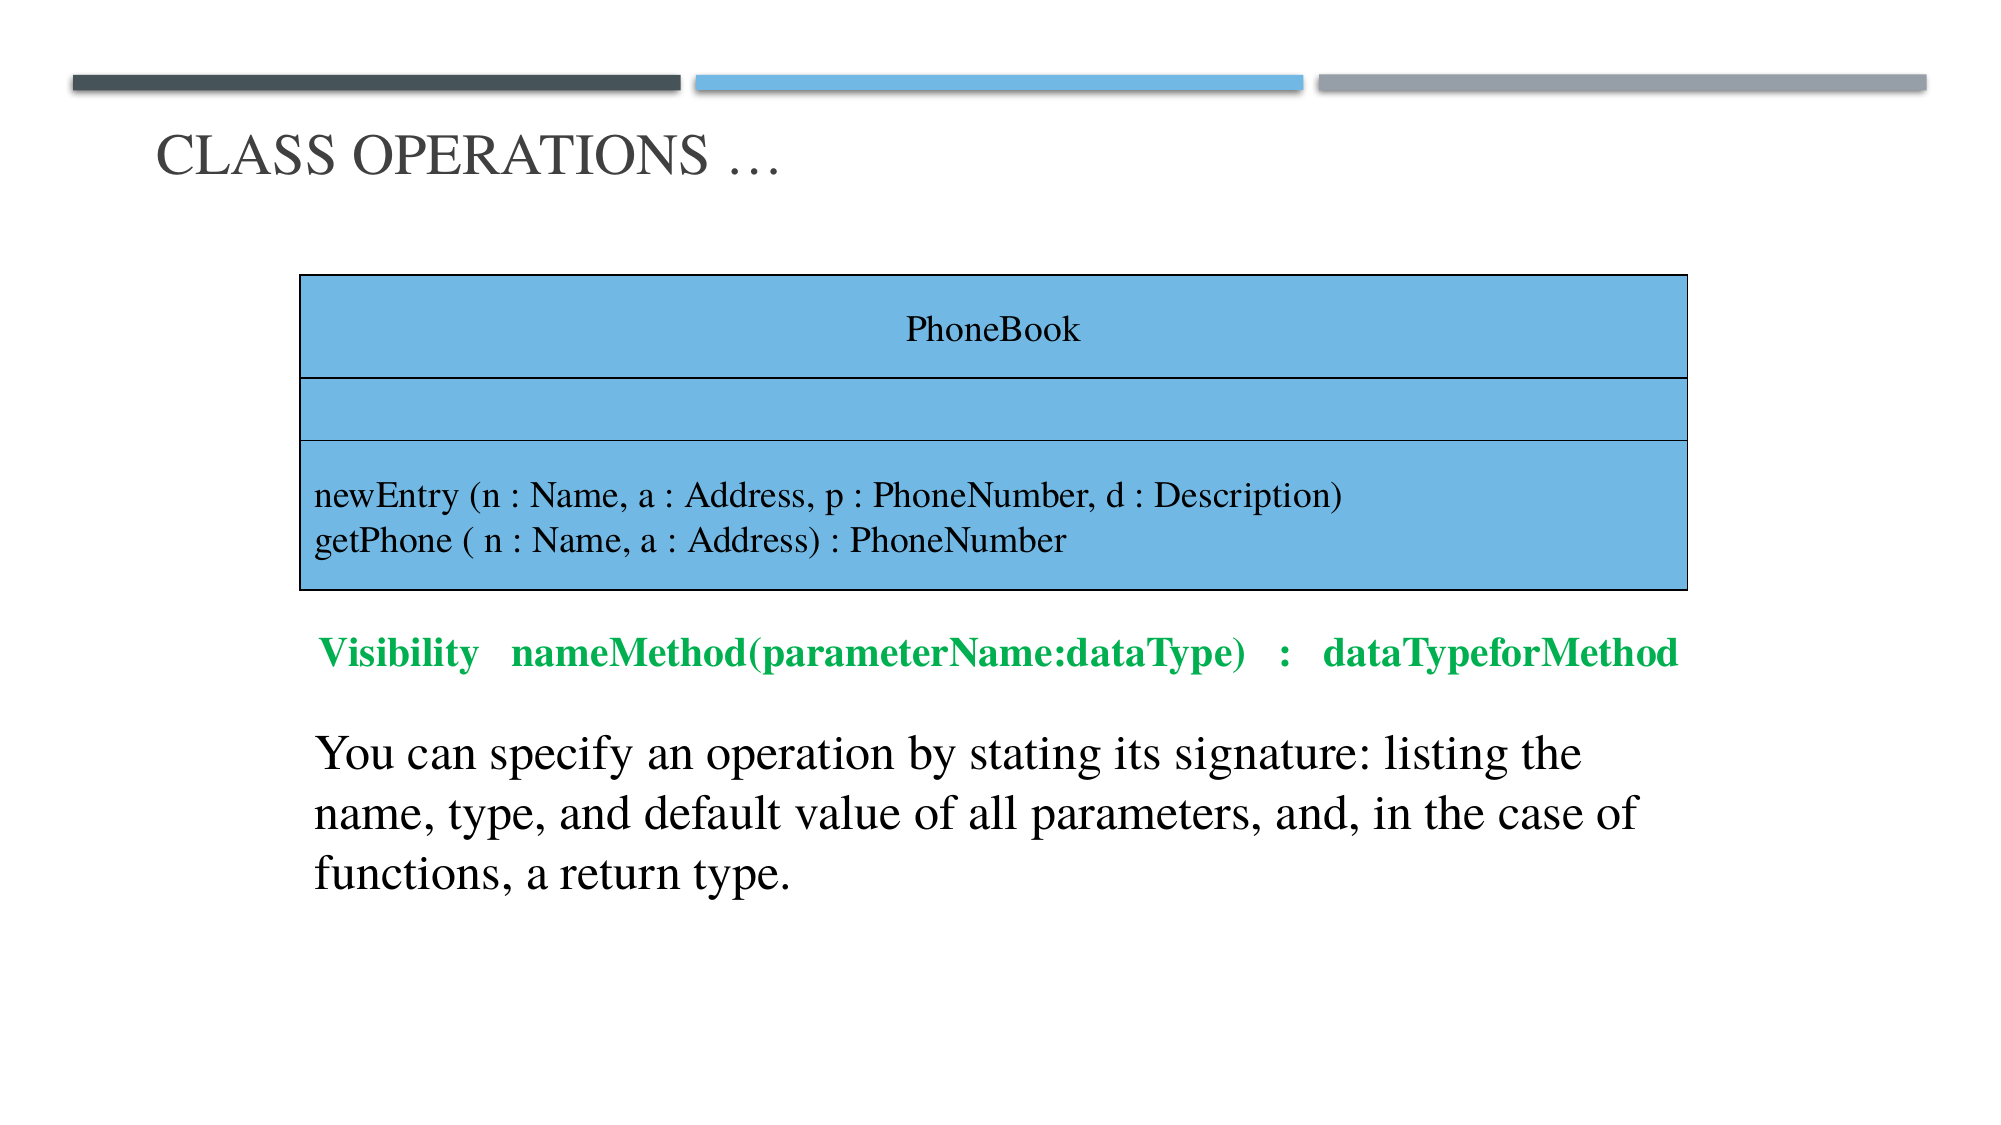

# Class Operations …
PhoneBook

newEntry (n : Name, a : Address, p : PhoneNumber, d : Description)
getPhone ( n : Name, a : Address) : PhoneNumber
Visibility   nameMethod(parameterName:dataType)   :   dataTypeforMethod
You can specify an operation by stating its signature: listing the name, type, and default value of all parameters, and, in the case of functions, a return type.